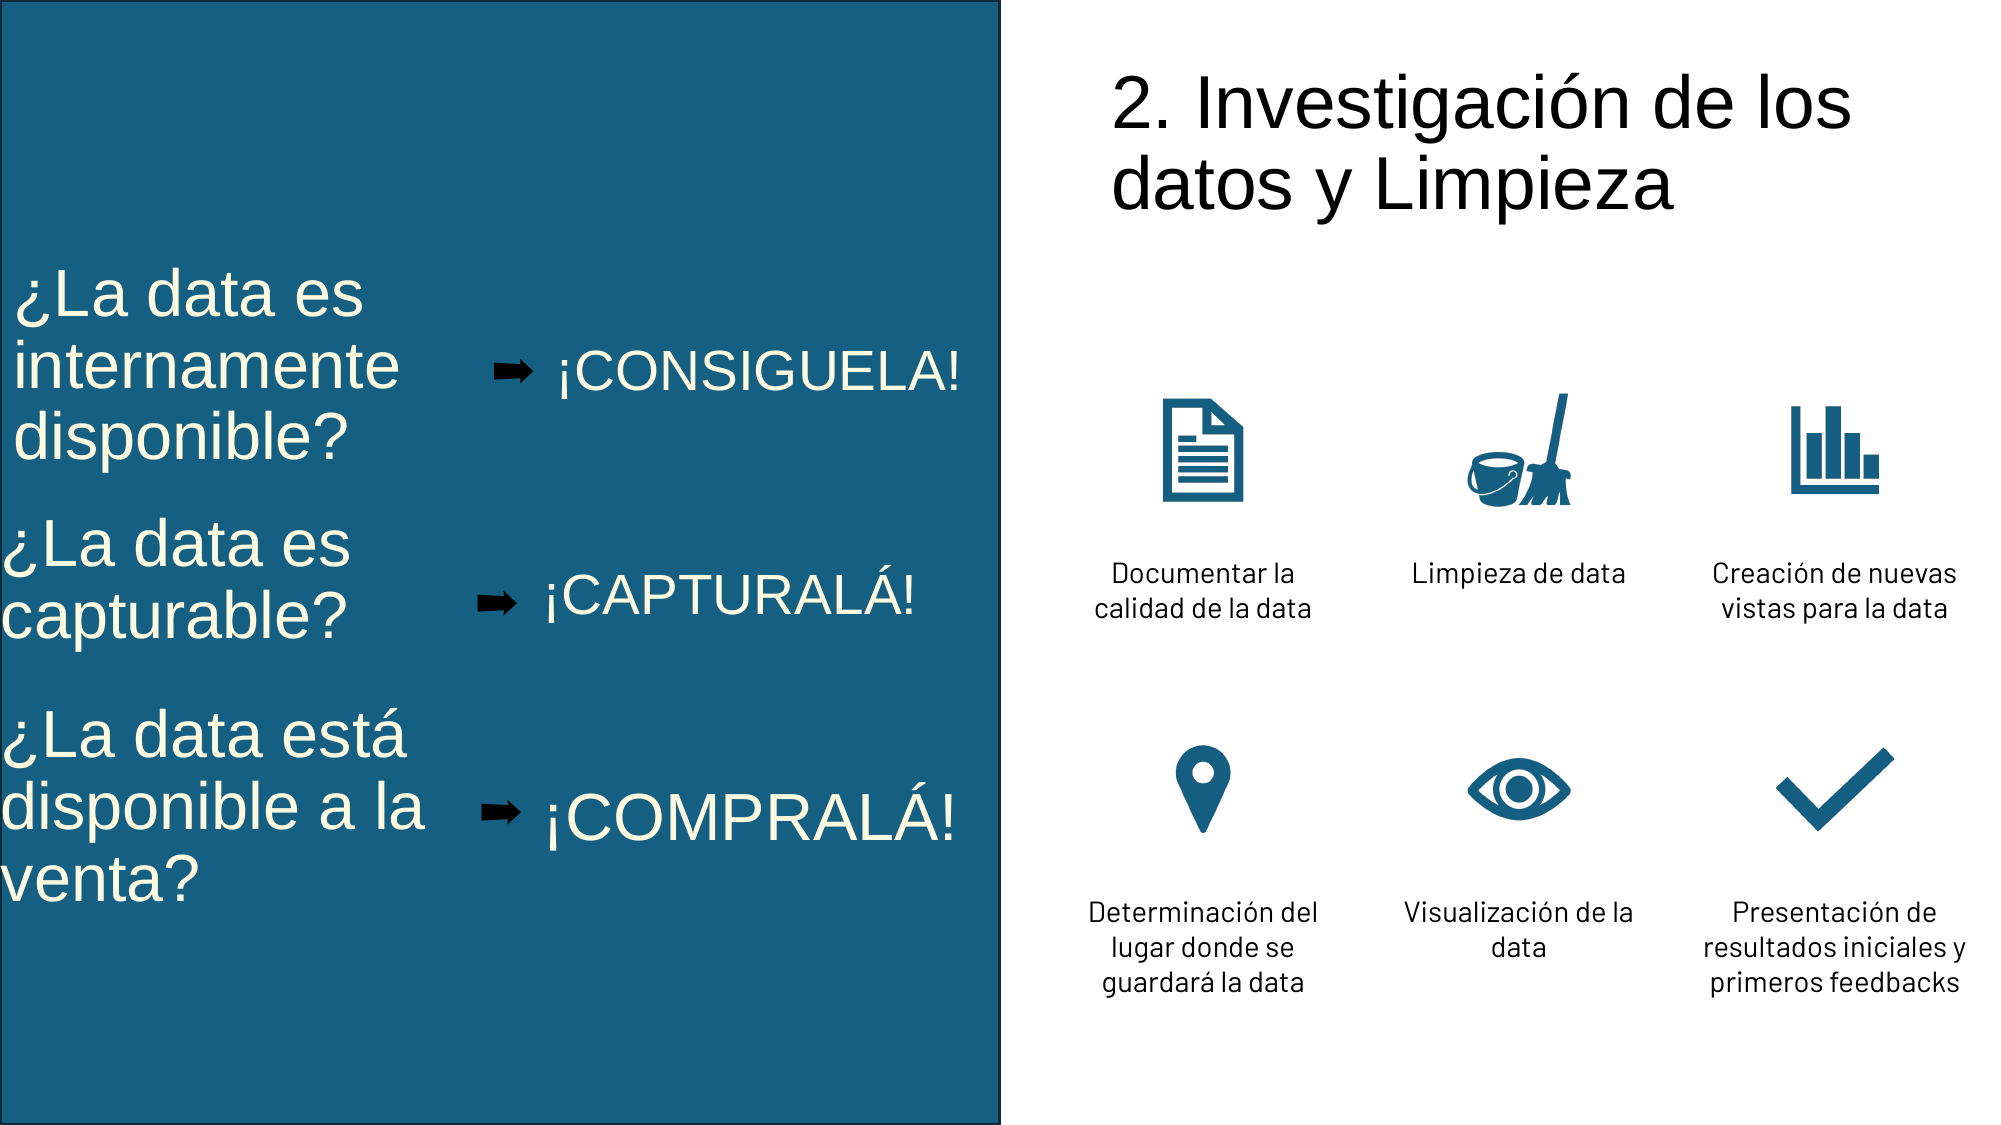

2. Investigación de los datos y Limpieza
¿La data es internamente disponible?
➡️
¡CONSIGUELA!
Documentar la calidad de la data
Limpieza de data
Creación de nuevas vistas para la data
Determinación del lugar donde se guardará la data
Visualización de la data
Presentación de resultados iniciales y primeros feedbacks
¿La data es capturable?
¡CAPTURALÁ!
➡️
¿La data está disponible a la venta?
➡️
¡COMPRALÁ!